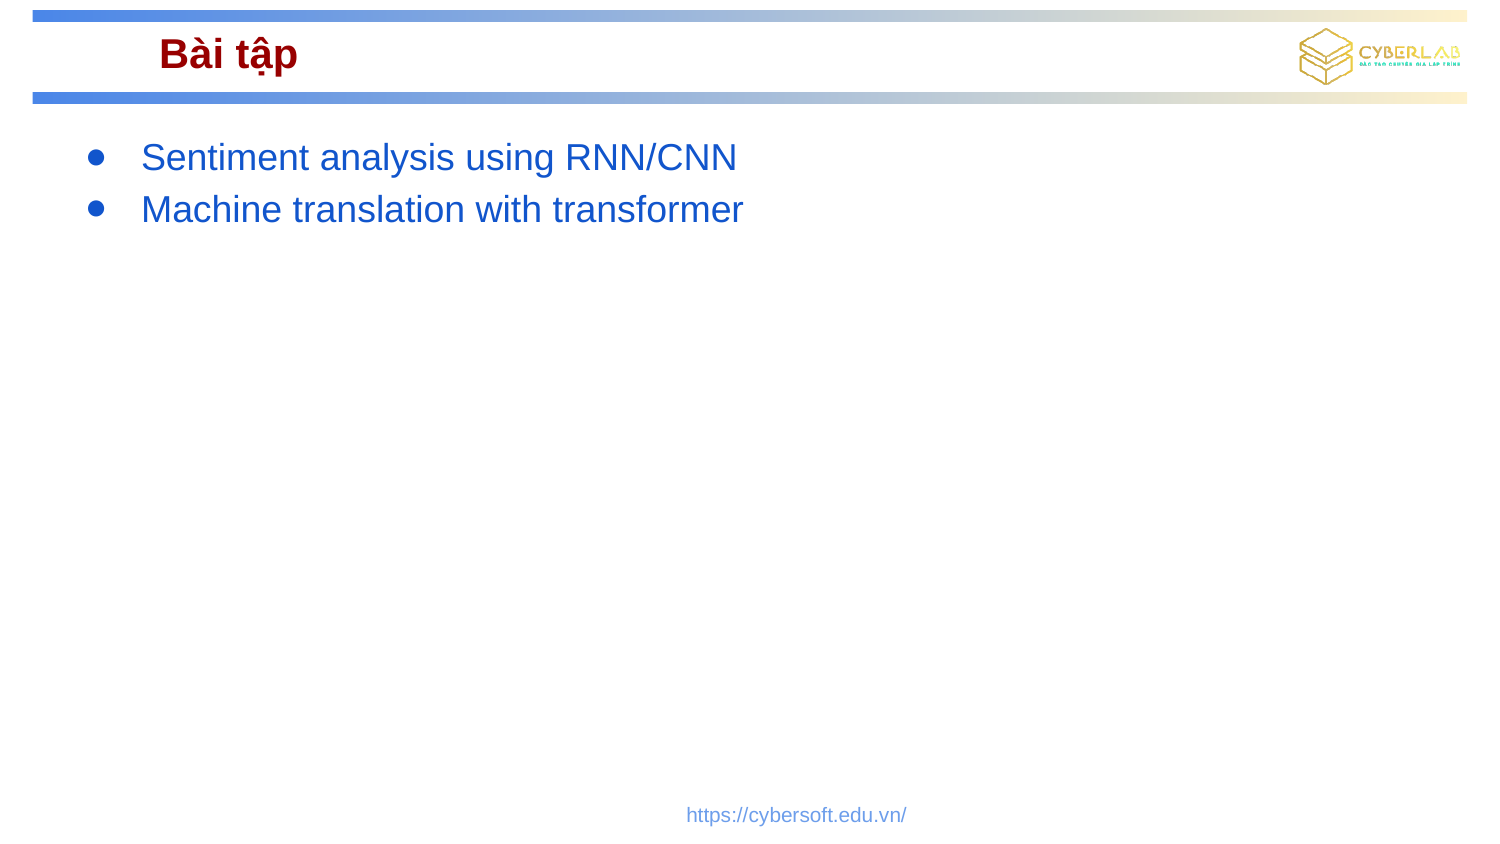

# Bài tập
Sentiment analysis using RNN/CNN
Machine translation with transformer